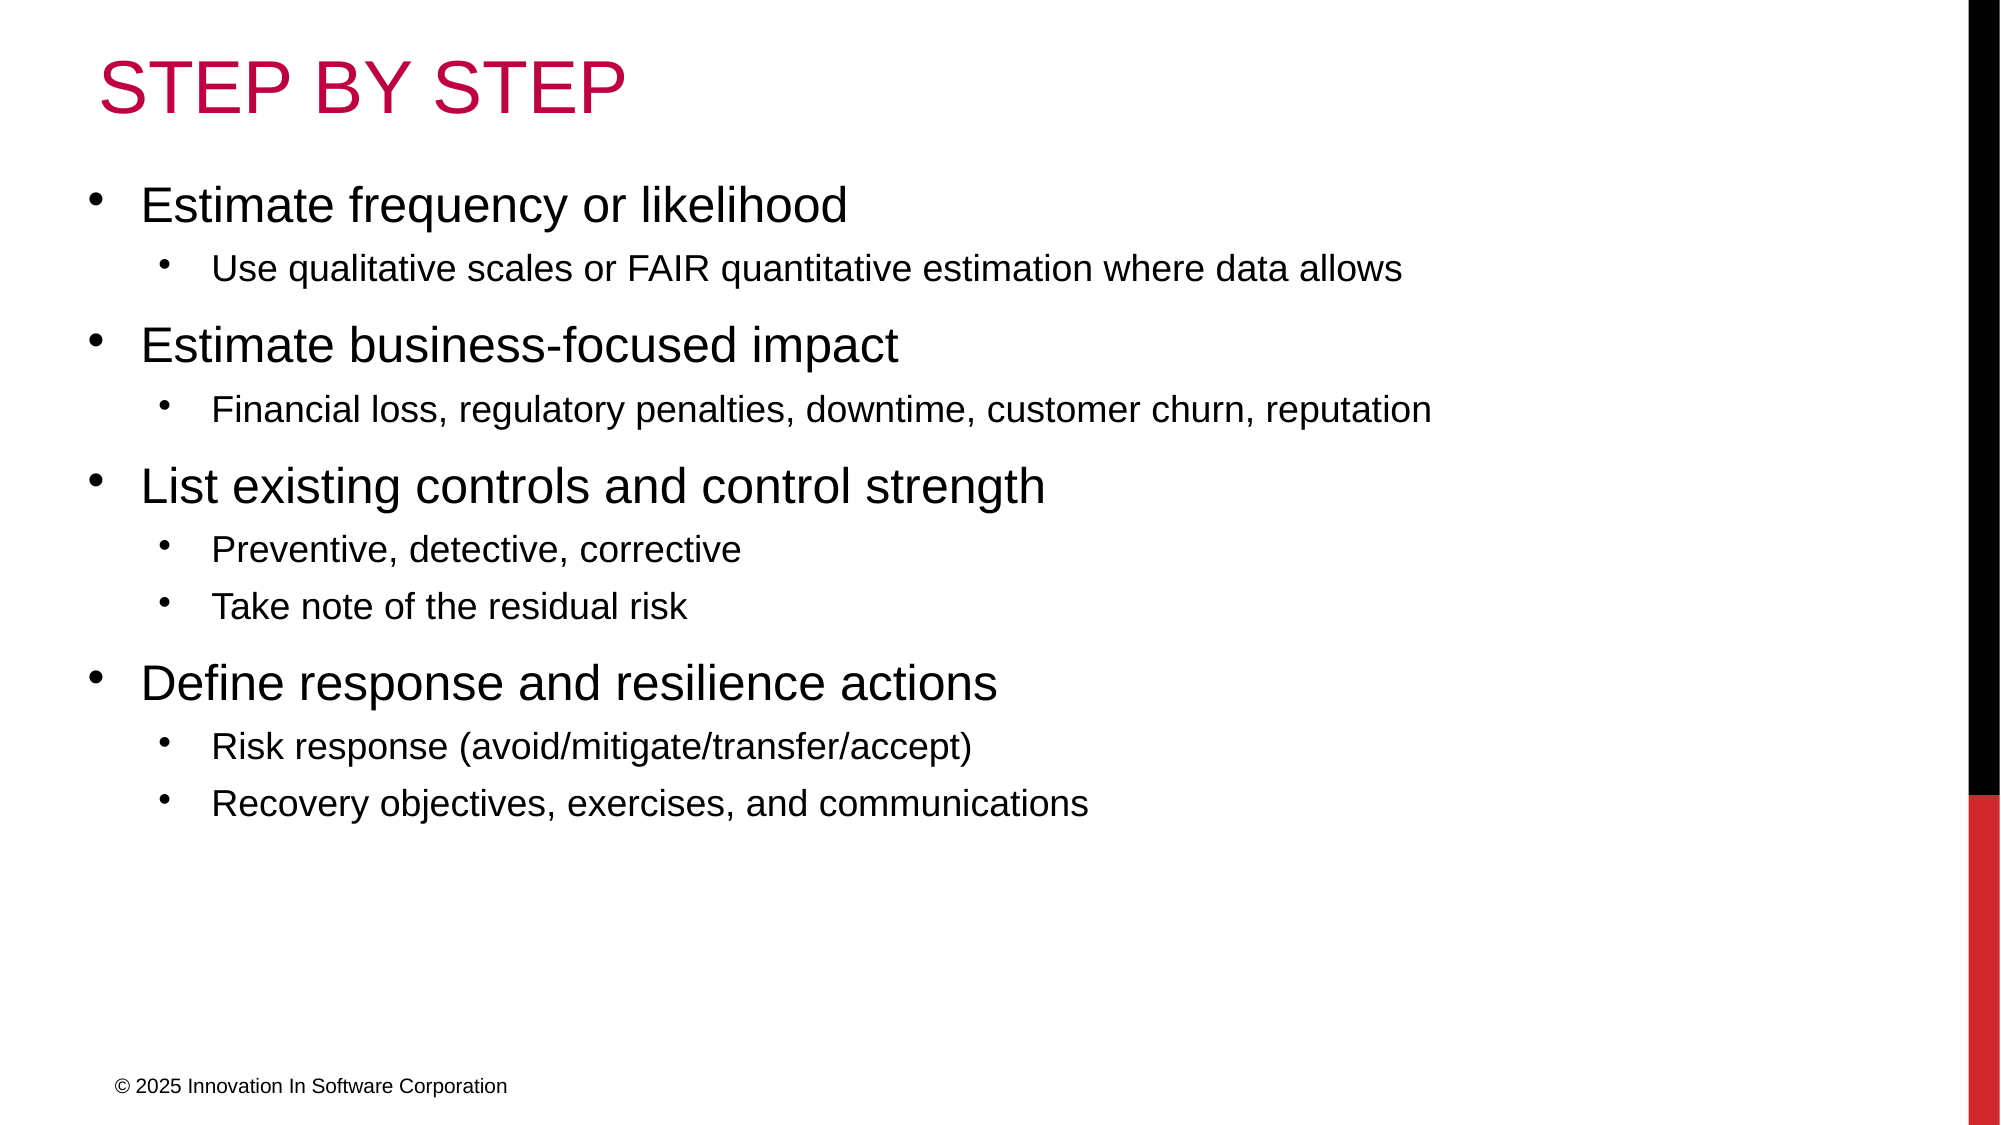

# Step by step
Estimate frequency or likelihood
Use qualitative scales or FAIR quantitative estimation where data allows
Estimate business-focused impact
Financial loss, regulatory penalties, downtime, customer churn, reputation
List existing controls and control strength
Preventive, detective, corrective
Take note of the residual risk
Define response and resilience actions
Risk response (avoid/mitigate/transfer/accept)
Recovery objectives, exercises, and communications

© 2025 Innovation In Software Corporation